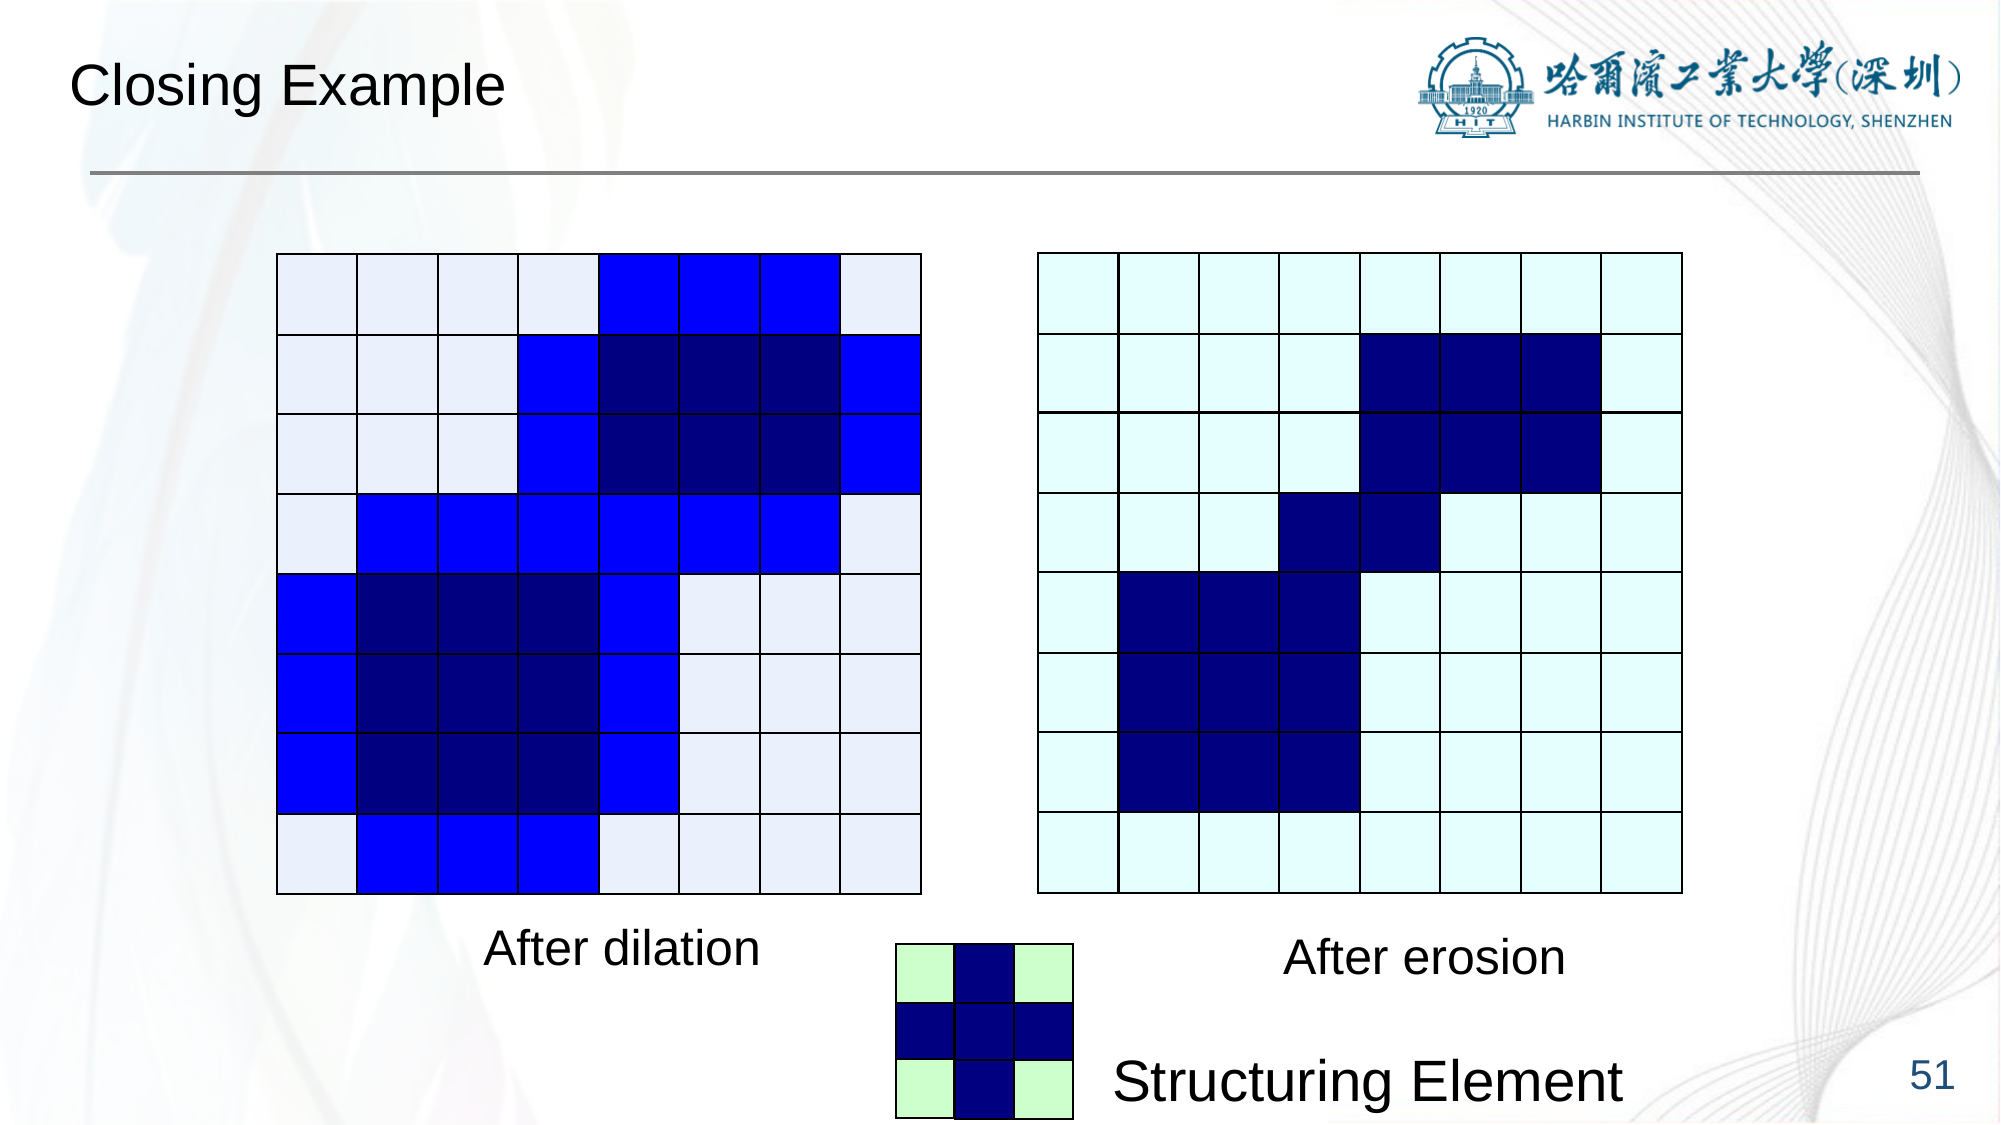

# Closing Example

After dilation
After erosion

Structuring Element
51